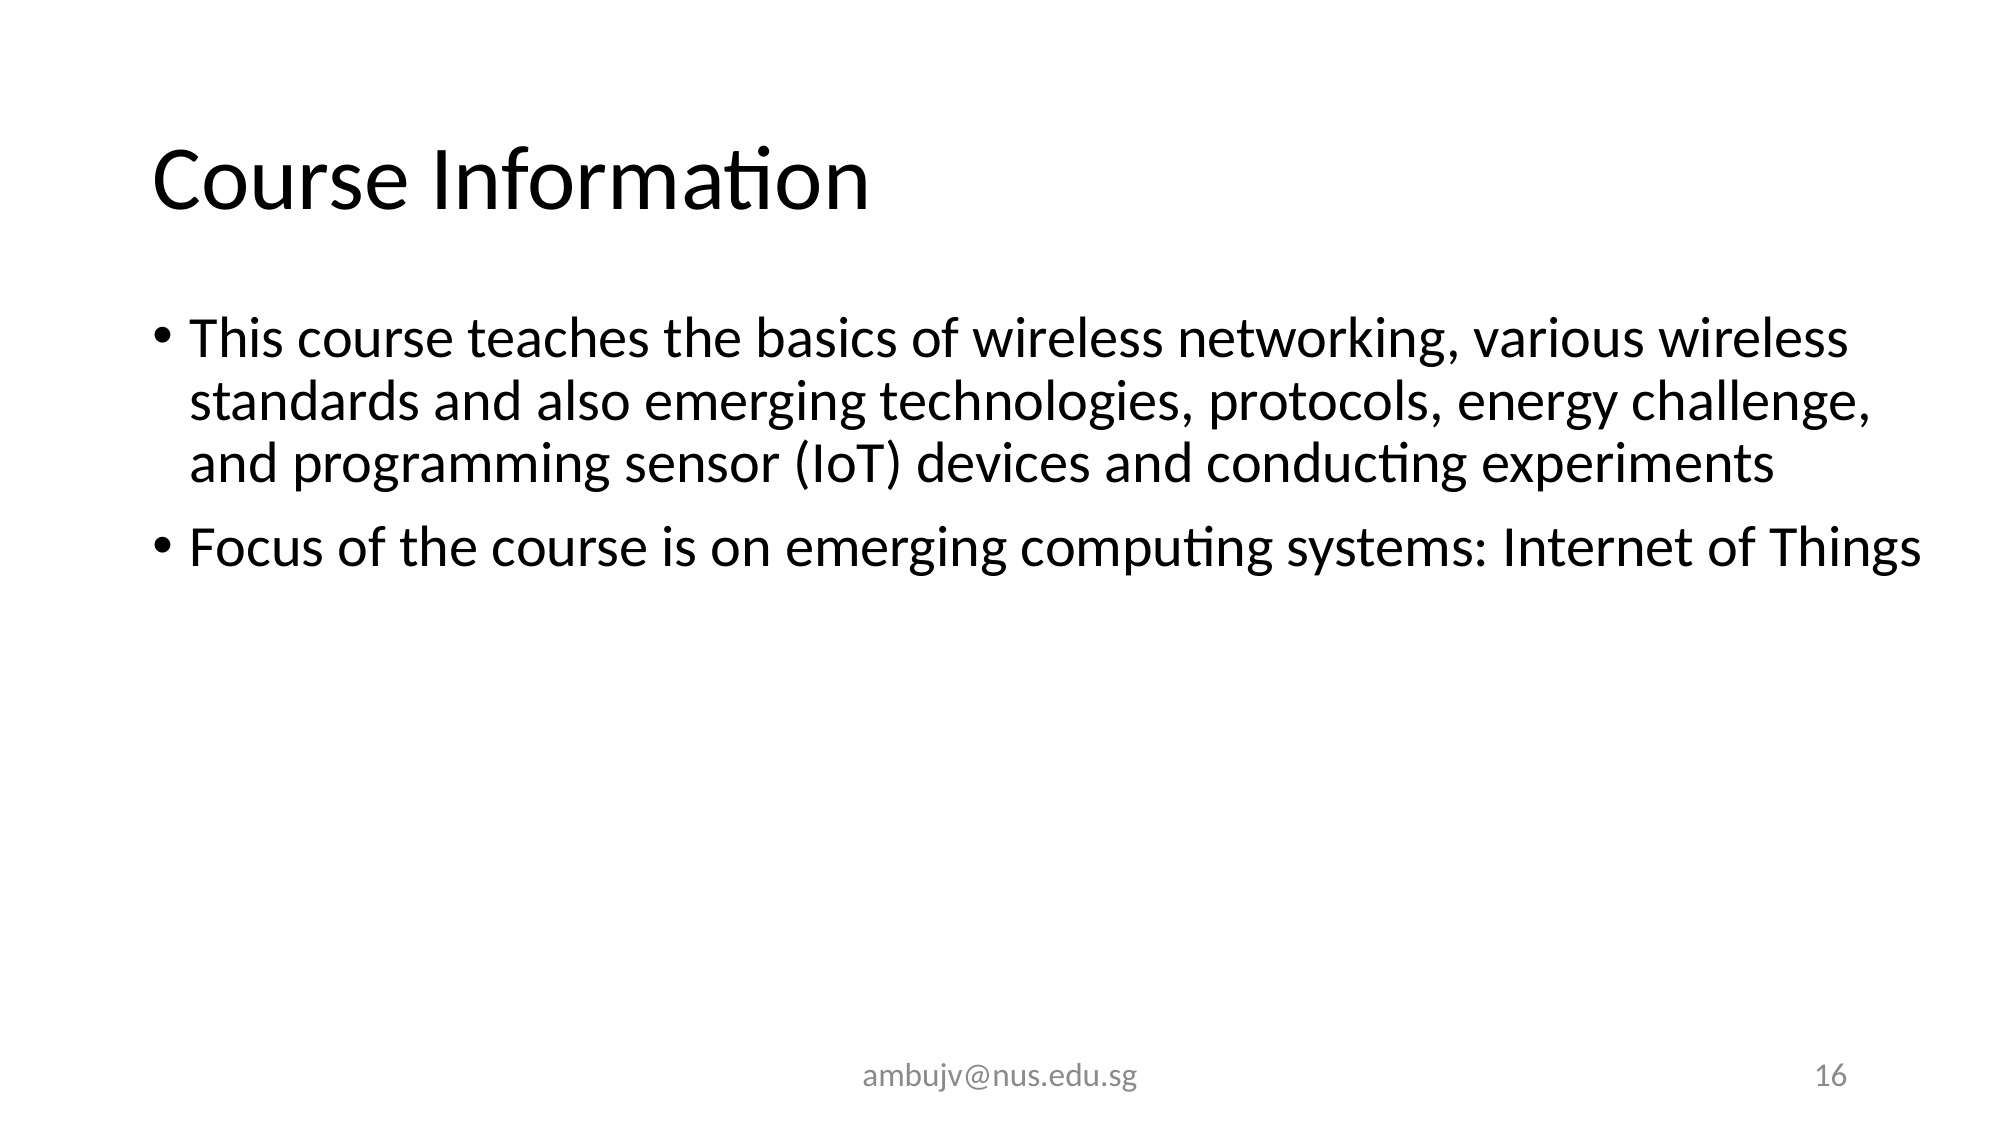

# Course Information
This course teaches the basics of wireless networking, various wireless standards and also emerging technologies, protocols, energy challenge, and programming sensor (IoT) devices and conducting experiments
Focus of the course is on emerging computing systems: Internet of Things

ambujv@nus.edu.sg
16